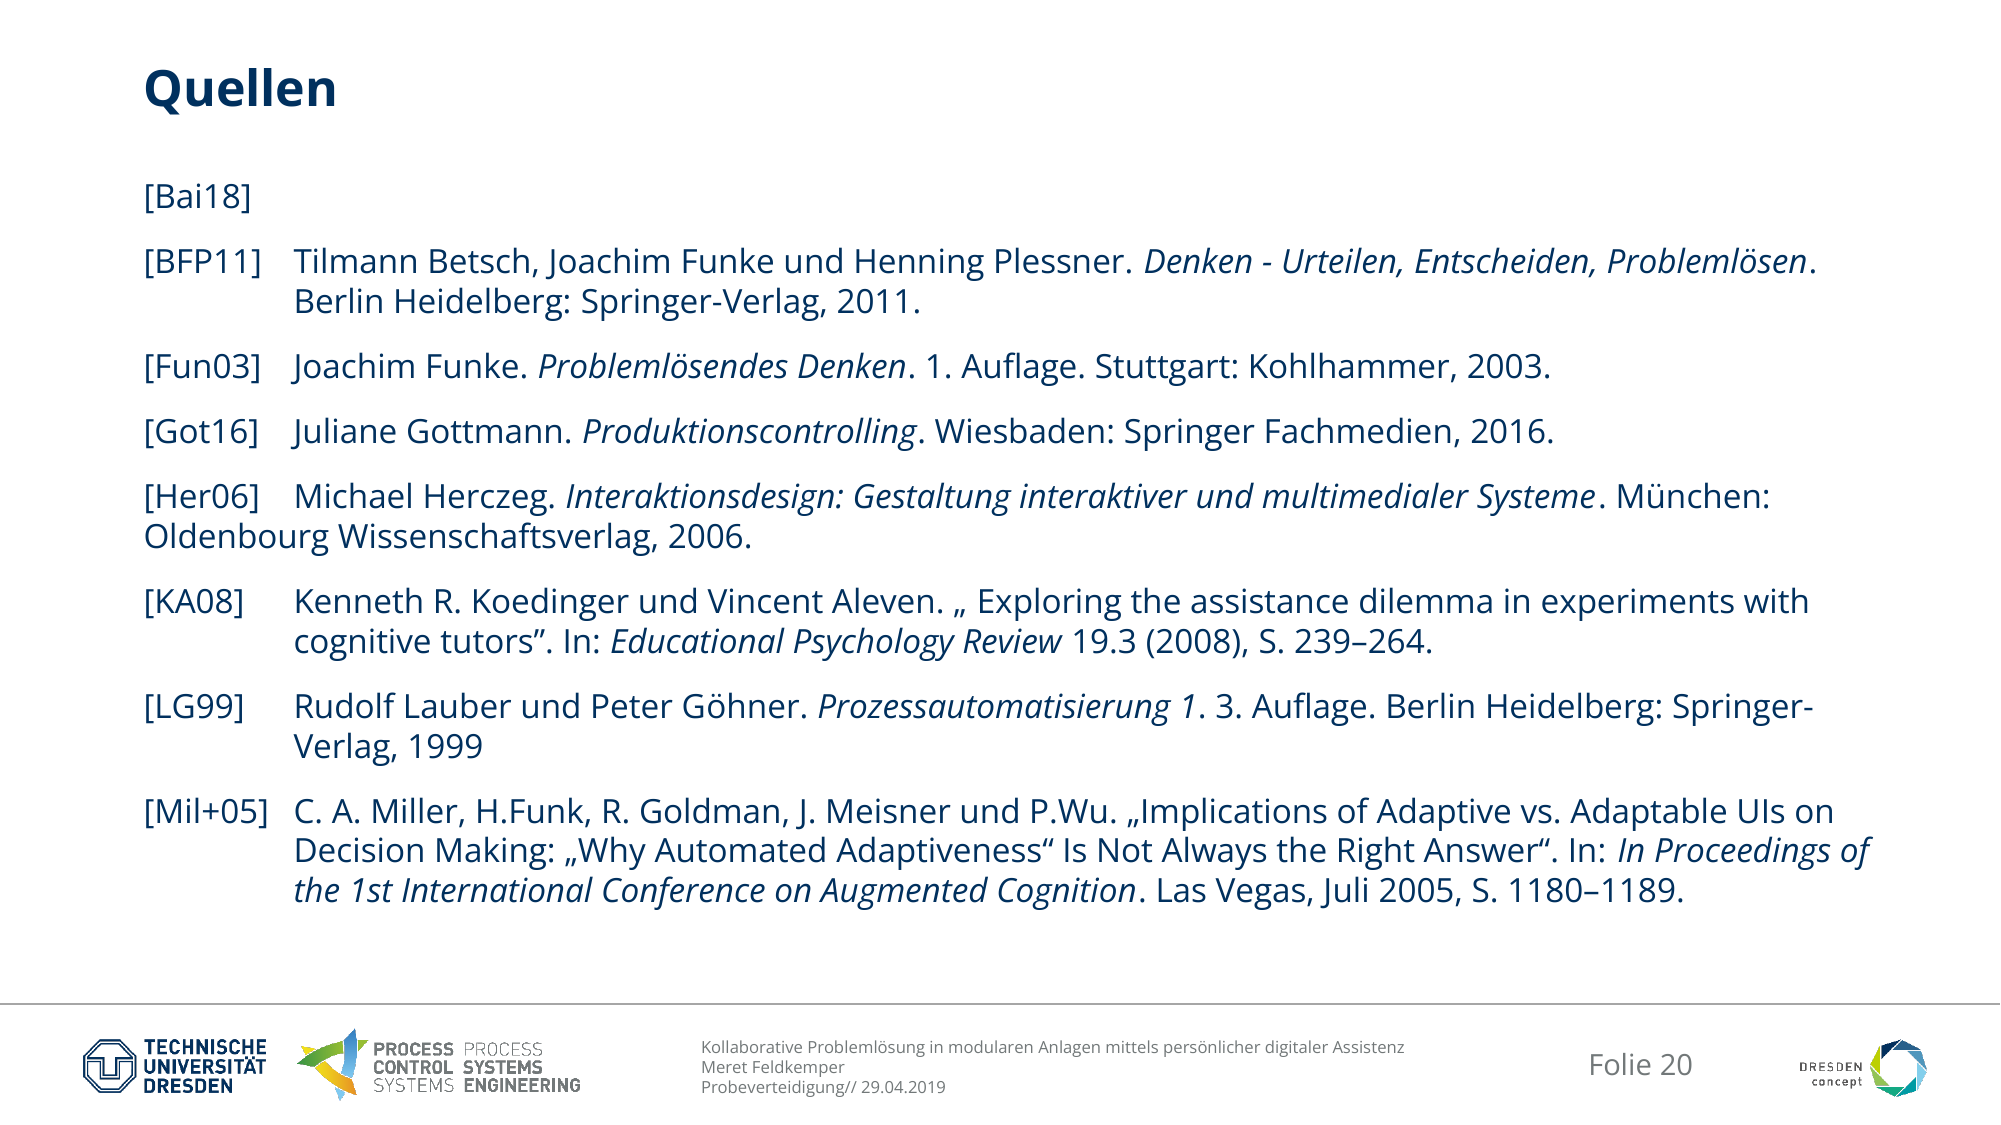

# Quellen
[Bai18]
[BFP11]	Tilmann Betsch, Joachim Funke und Henning Plessner. Denken - Urteilen, Entscheiden, Problemlösen. 	Berlin Heidelberg: ﻿Springer-Verlag, 2011.
[Fun03]	Joachim Funke. Problemlösendes Denken. 1. Auflage. Stuttgart: Kohlhammer, 2003.
[Got16]	Juliane Gottmann. Produktionscontrolling. Wiesbaden: Springer Fachmedien, 2016.
[Her06]	Michael Herczeg. Interaktionsdesign: Gestaltung interaktiver und multimedialer Systeme. München: 	Oldenbourg Wissenschaftsverlag, 2006.
[KA08]	Kenneth R. Koedinger und Vincent Aleven. „ Exploring the assistance dilemma in experiments with 	cognitive tutors”. In: Educational Psychology Review 19.3 (2008), S. 239–264.
[LG99]	Rudolf Lauber und Peter Göhner. Prozessautomatisierung 1. 3. Auflage. Berlin Heidelberg: Springer-	Verlag, 1999
[Mil+05]	C. A. Miller, H.Funk, R. Goldman, J. Meisner und P.Wu. „Implications of Adaptive vs. Adaptable UIs on 	Decision Making: „Why Automated Adaptiveness“ Is Not Always the Right Answer“. In: In Proceedings of 	the 1st International Conference on Augmented Cognition. Las Vegas, Juli 2005, S. 1180–1189.